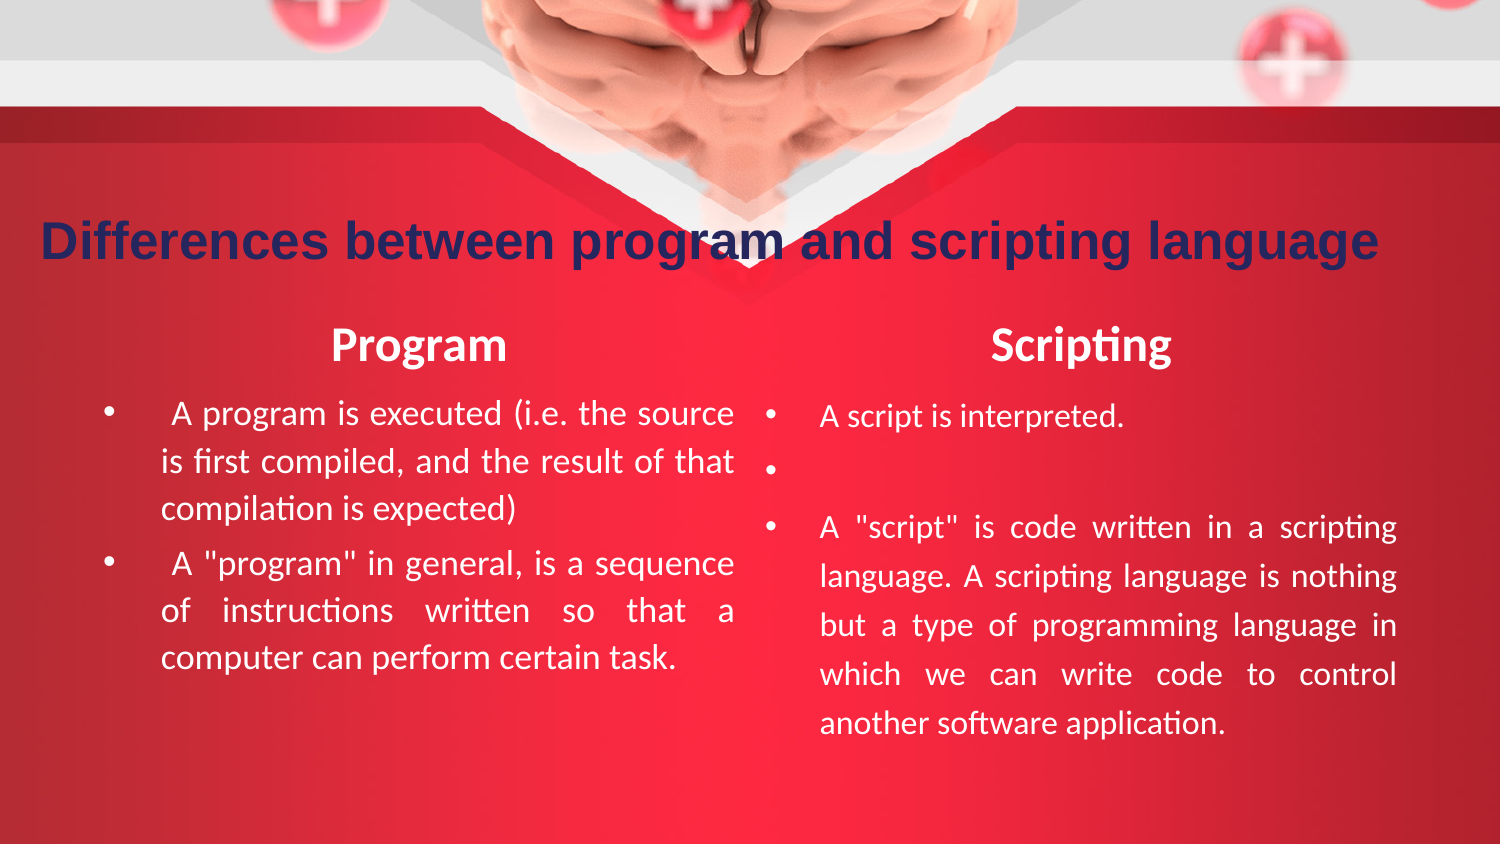

# Differences between program and scripting language
Program
Scripting
 A program is executed (i.e. the source is first compiled, and the result of that compilation is expected)
 A "program" in general, is a sequence of instructions written so that a computer can perform certain task.

A script is interpreted.

A "script" is code written in a scripting language. A scripting language is nothing but a type of programming language in which we can write code to control another software application.